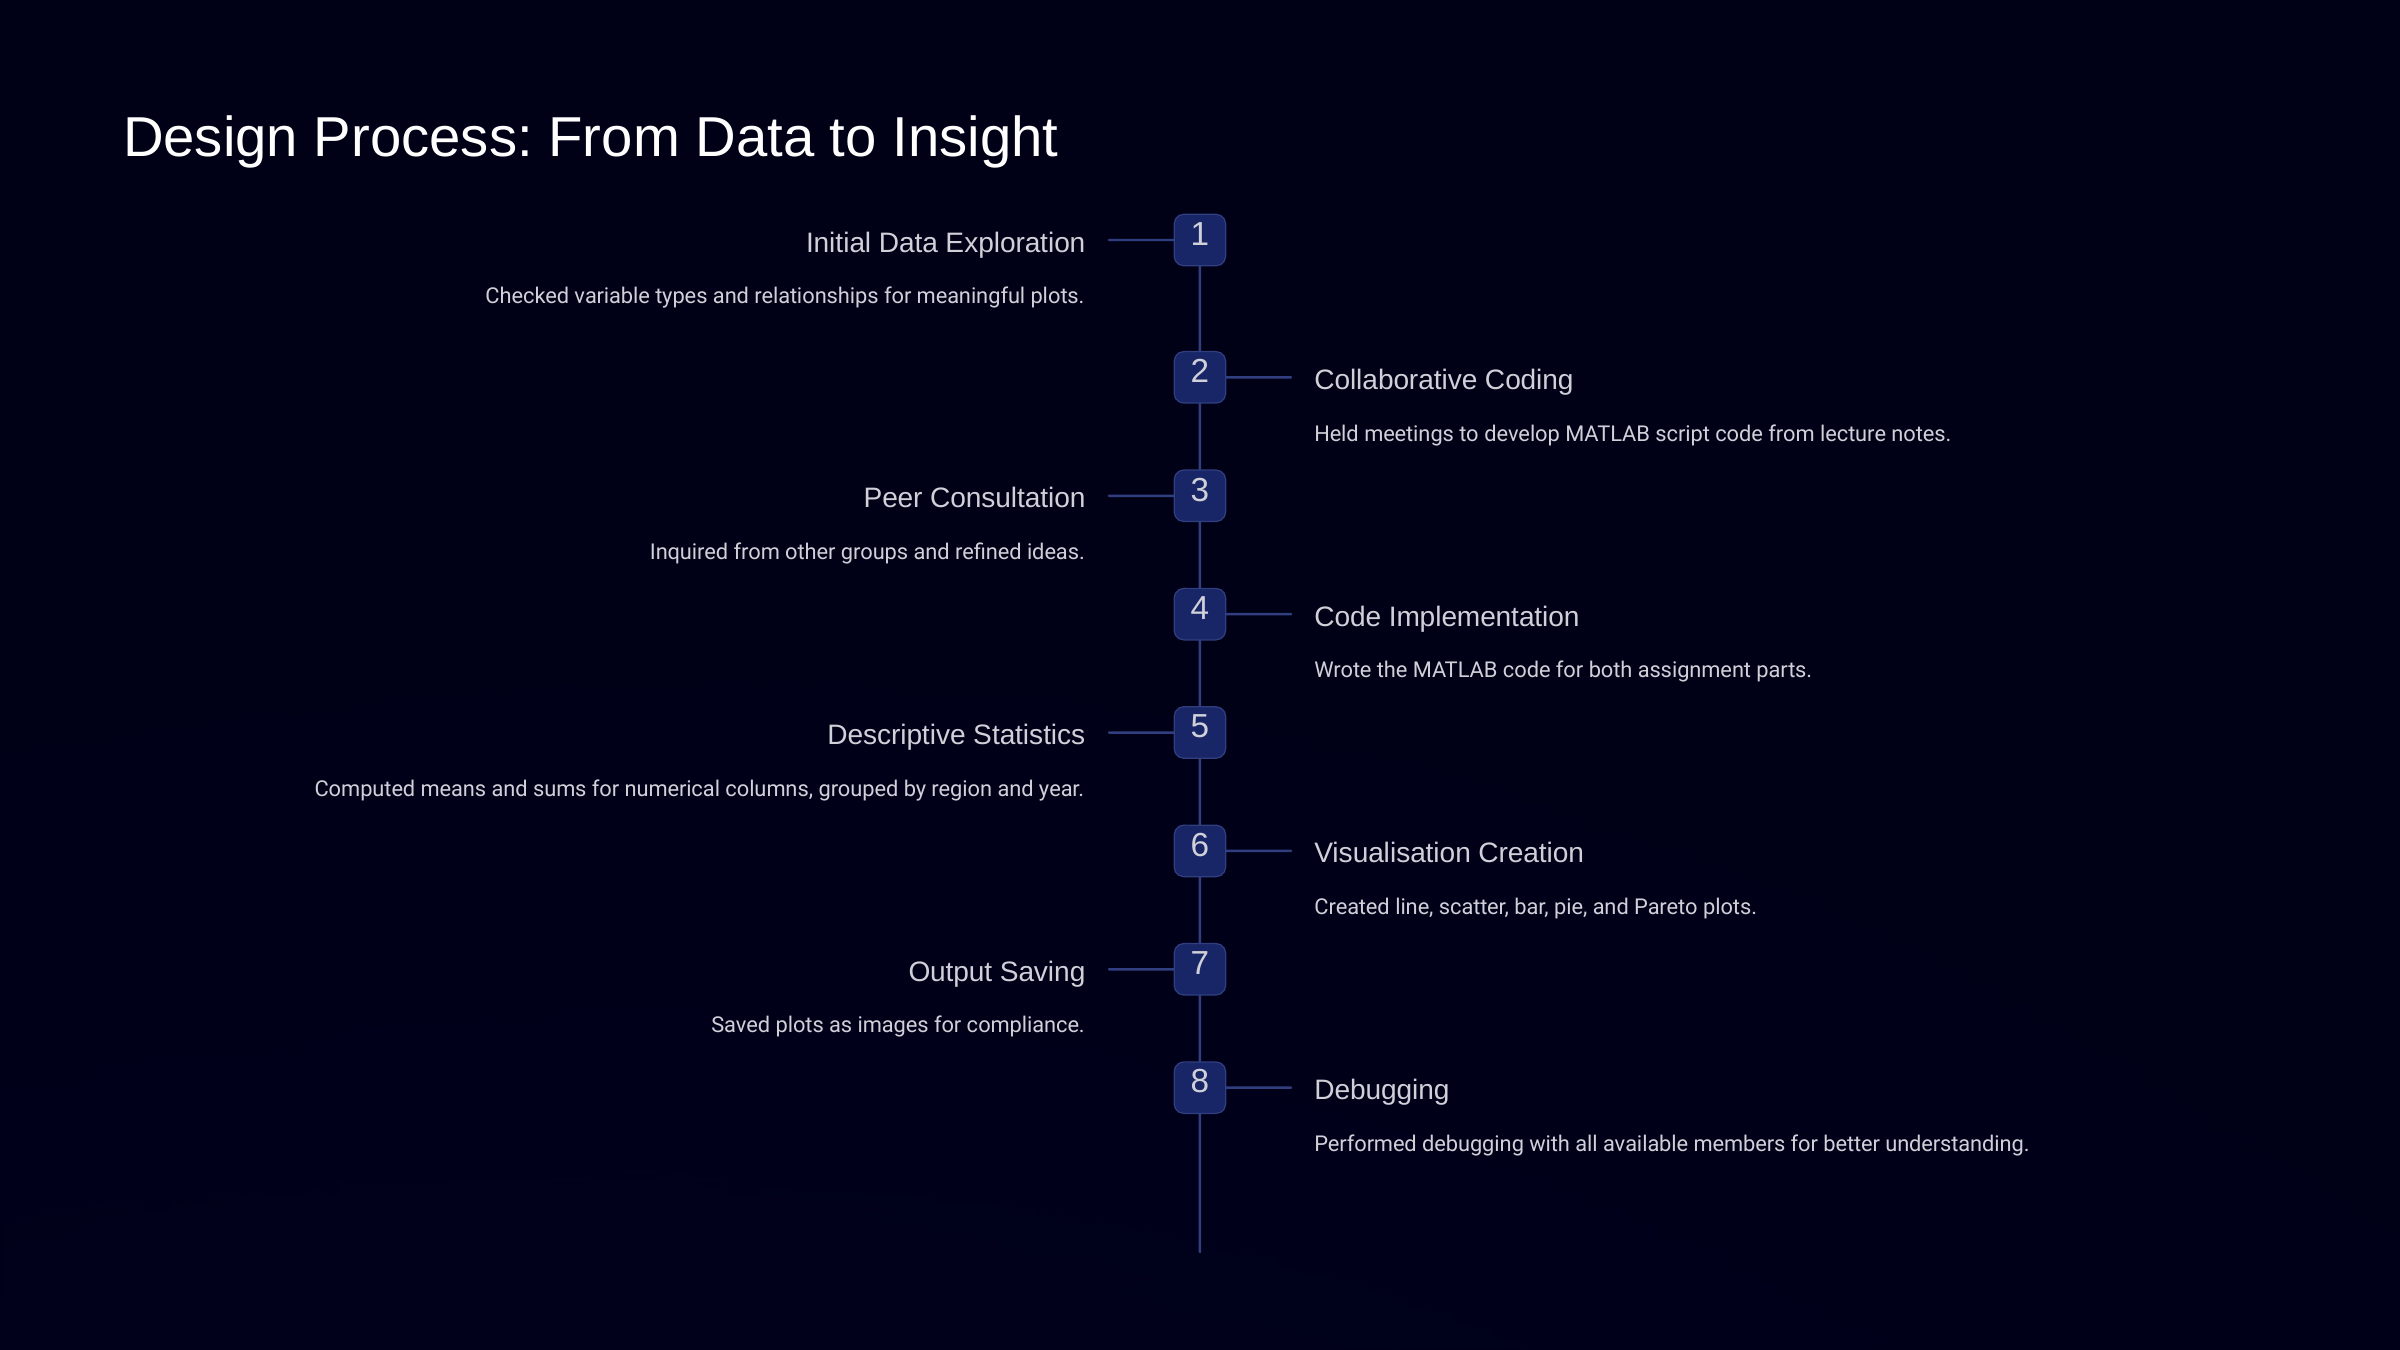

Design Process: From Data to Insight

1
Initial Data Exploration

Checked variable types and relationships for meaningful plots.

2
Collaborative Coding

Held meetings to develop MATLAB script code from lecture notes.

3
Peer Consultation

Inquired from other groups and refined ideas.

4
Code Implementation

Wrote the MATLAB code for both assignment parts.

5
Descriptive Statistics

Computed means and sums for numerical columns, grouped by region and year.

6
Visualisation Creation

Created line, scatter, bar, pie, and Pareto plots.

7
Output Saving

Saved plots as images for compliance.

8
Debugging

Performed debugging with all available members for better understanding.